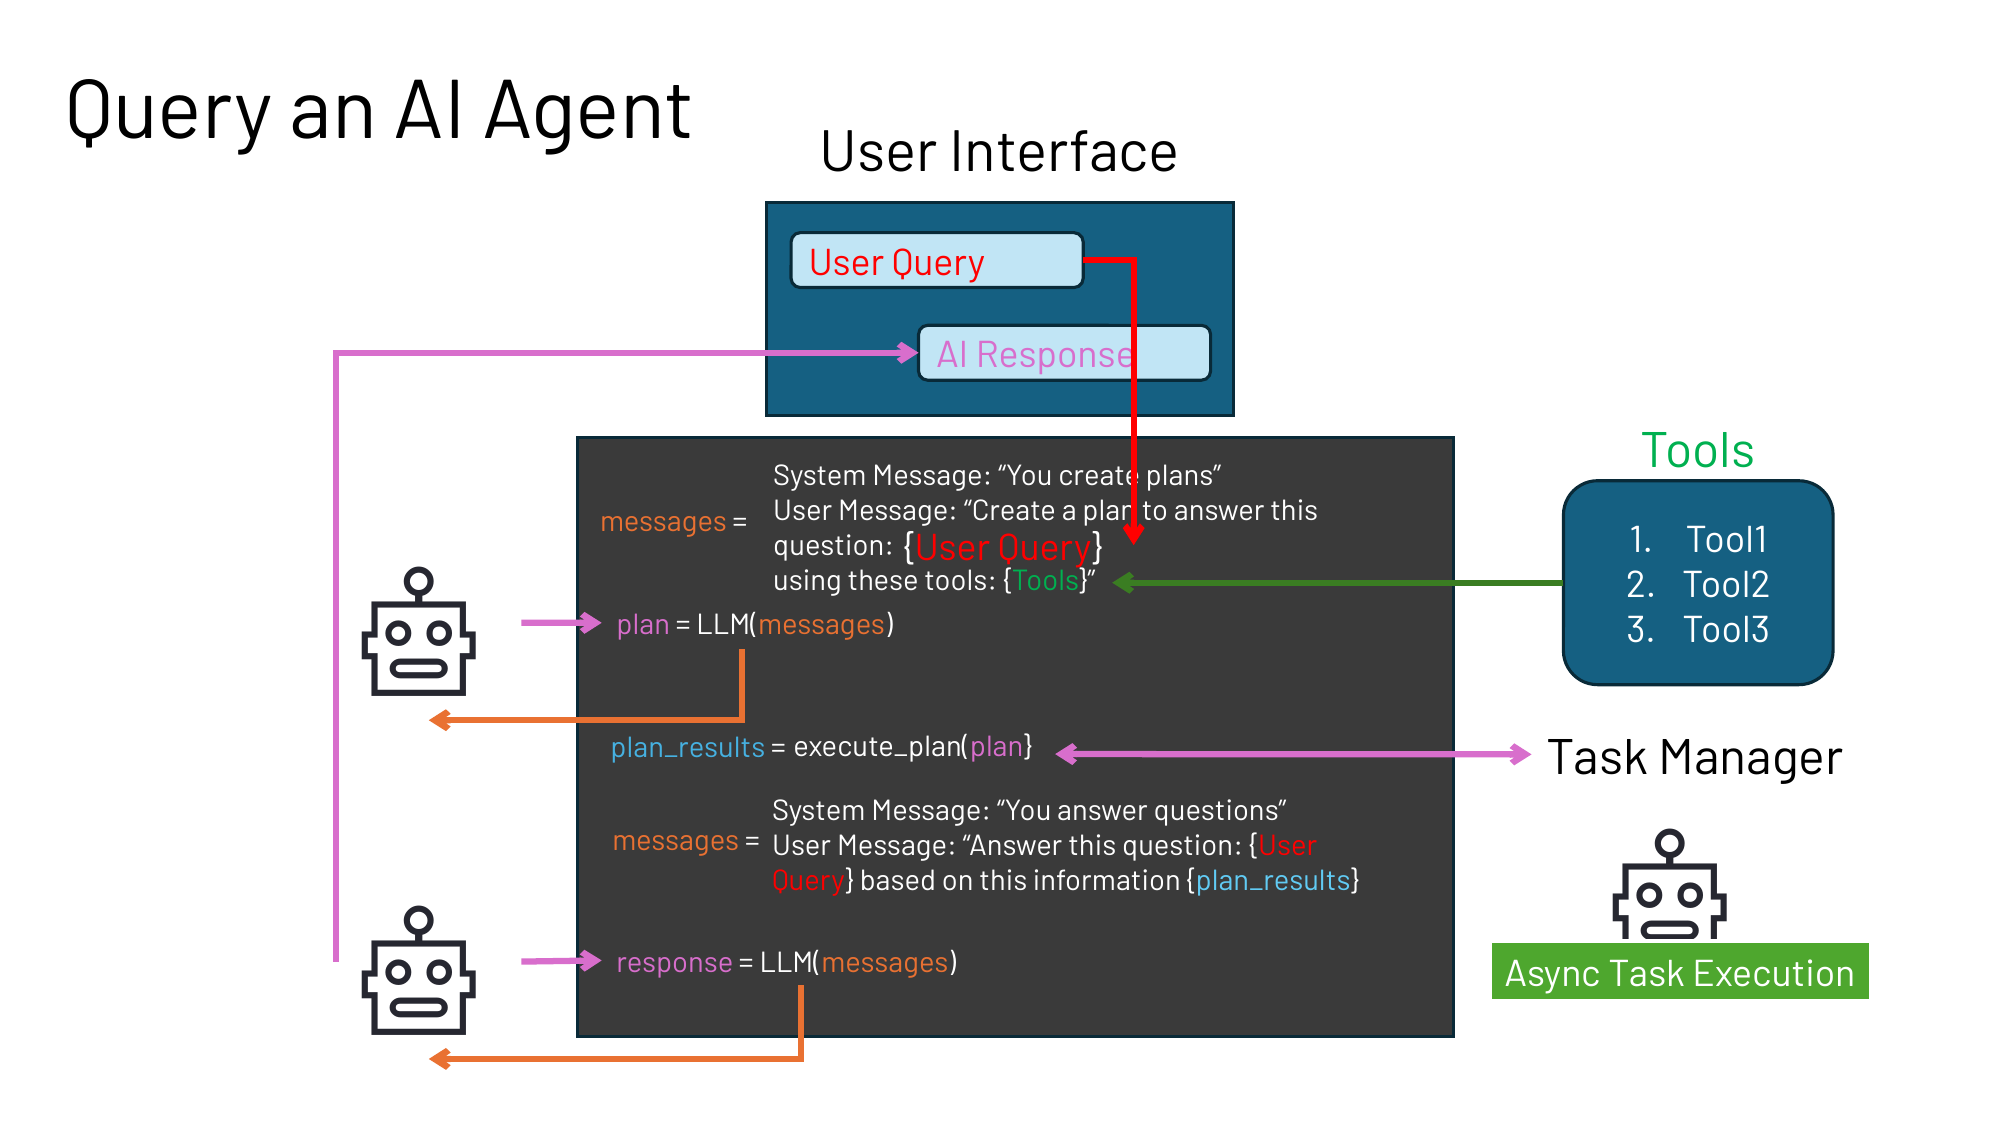

Query an AI Agent
User Interface

User Query
System Message: “You create plans”
User Message: “Create a plan to answer this question:
using these tools: {Tools}”
messages =
{User Query}
AI Response
Tools
Tool1
Tool2
Tool3

🤖
plan = LLM(messages)
Task Manager
execute_plan(plan}
plan_results =
🤖
Async Task Execution
System Message: “You answer questions”
User Message: “Answer this question: {User Query} based on this information {plan_results}
messages =
🤖
response = LLM(messages)